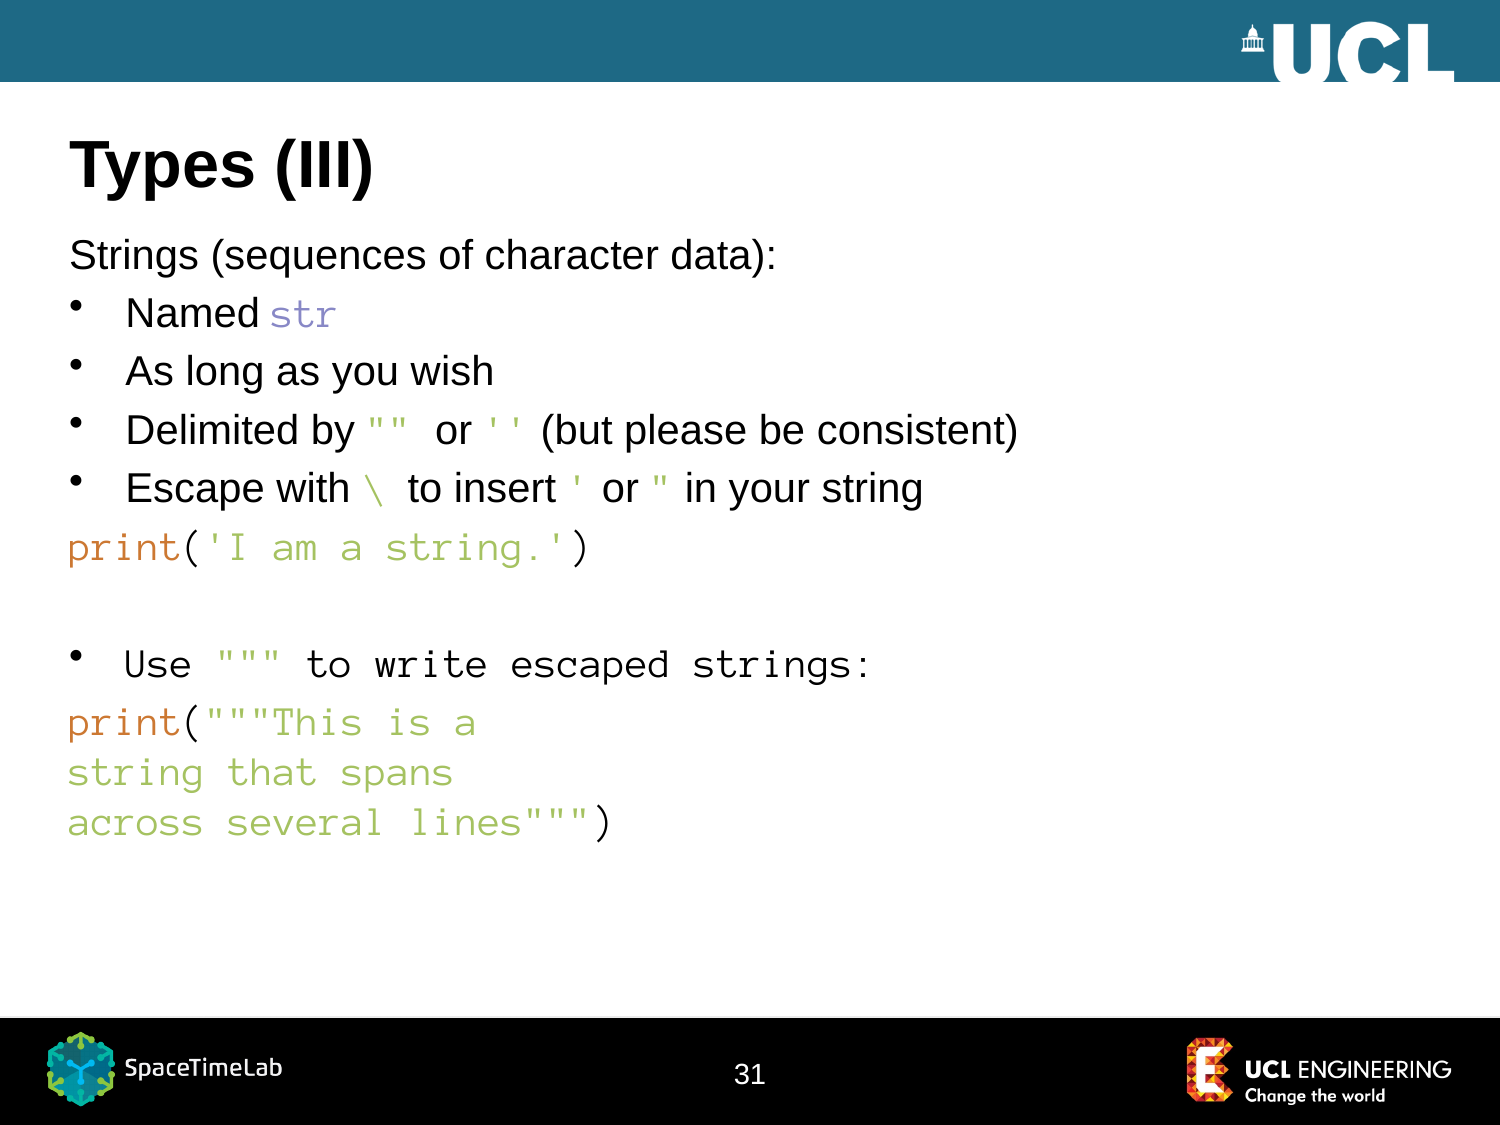

# Types (III)
Strings (sequences of character data):
Named str
As long as you wish
Delimited by "" or '' (but please be consistent)
Escape with \ to insert ' or " in your string
print('I am a string.')

Use """ to write escaped strings:
print("""This is a
string that spans
across several lines""")
32